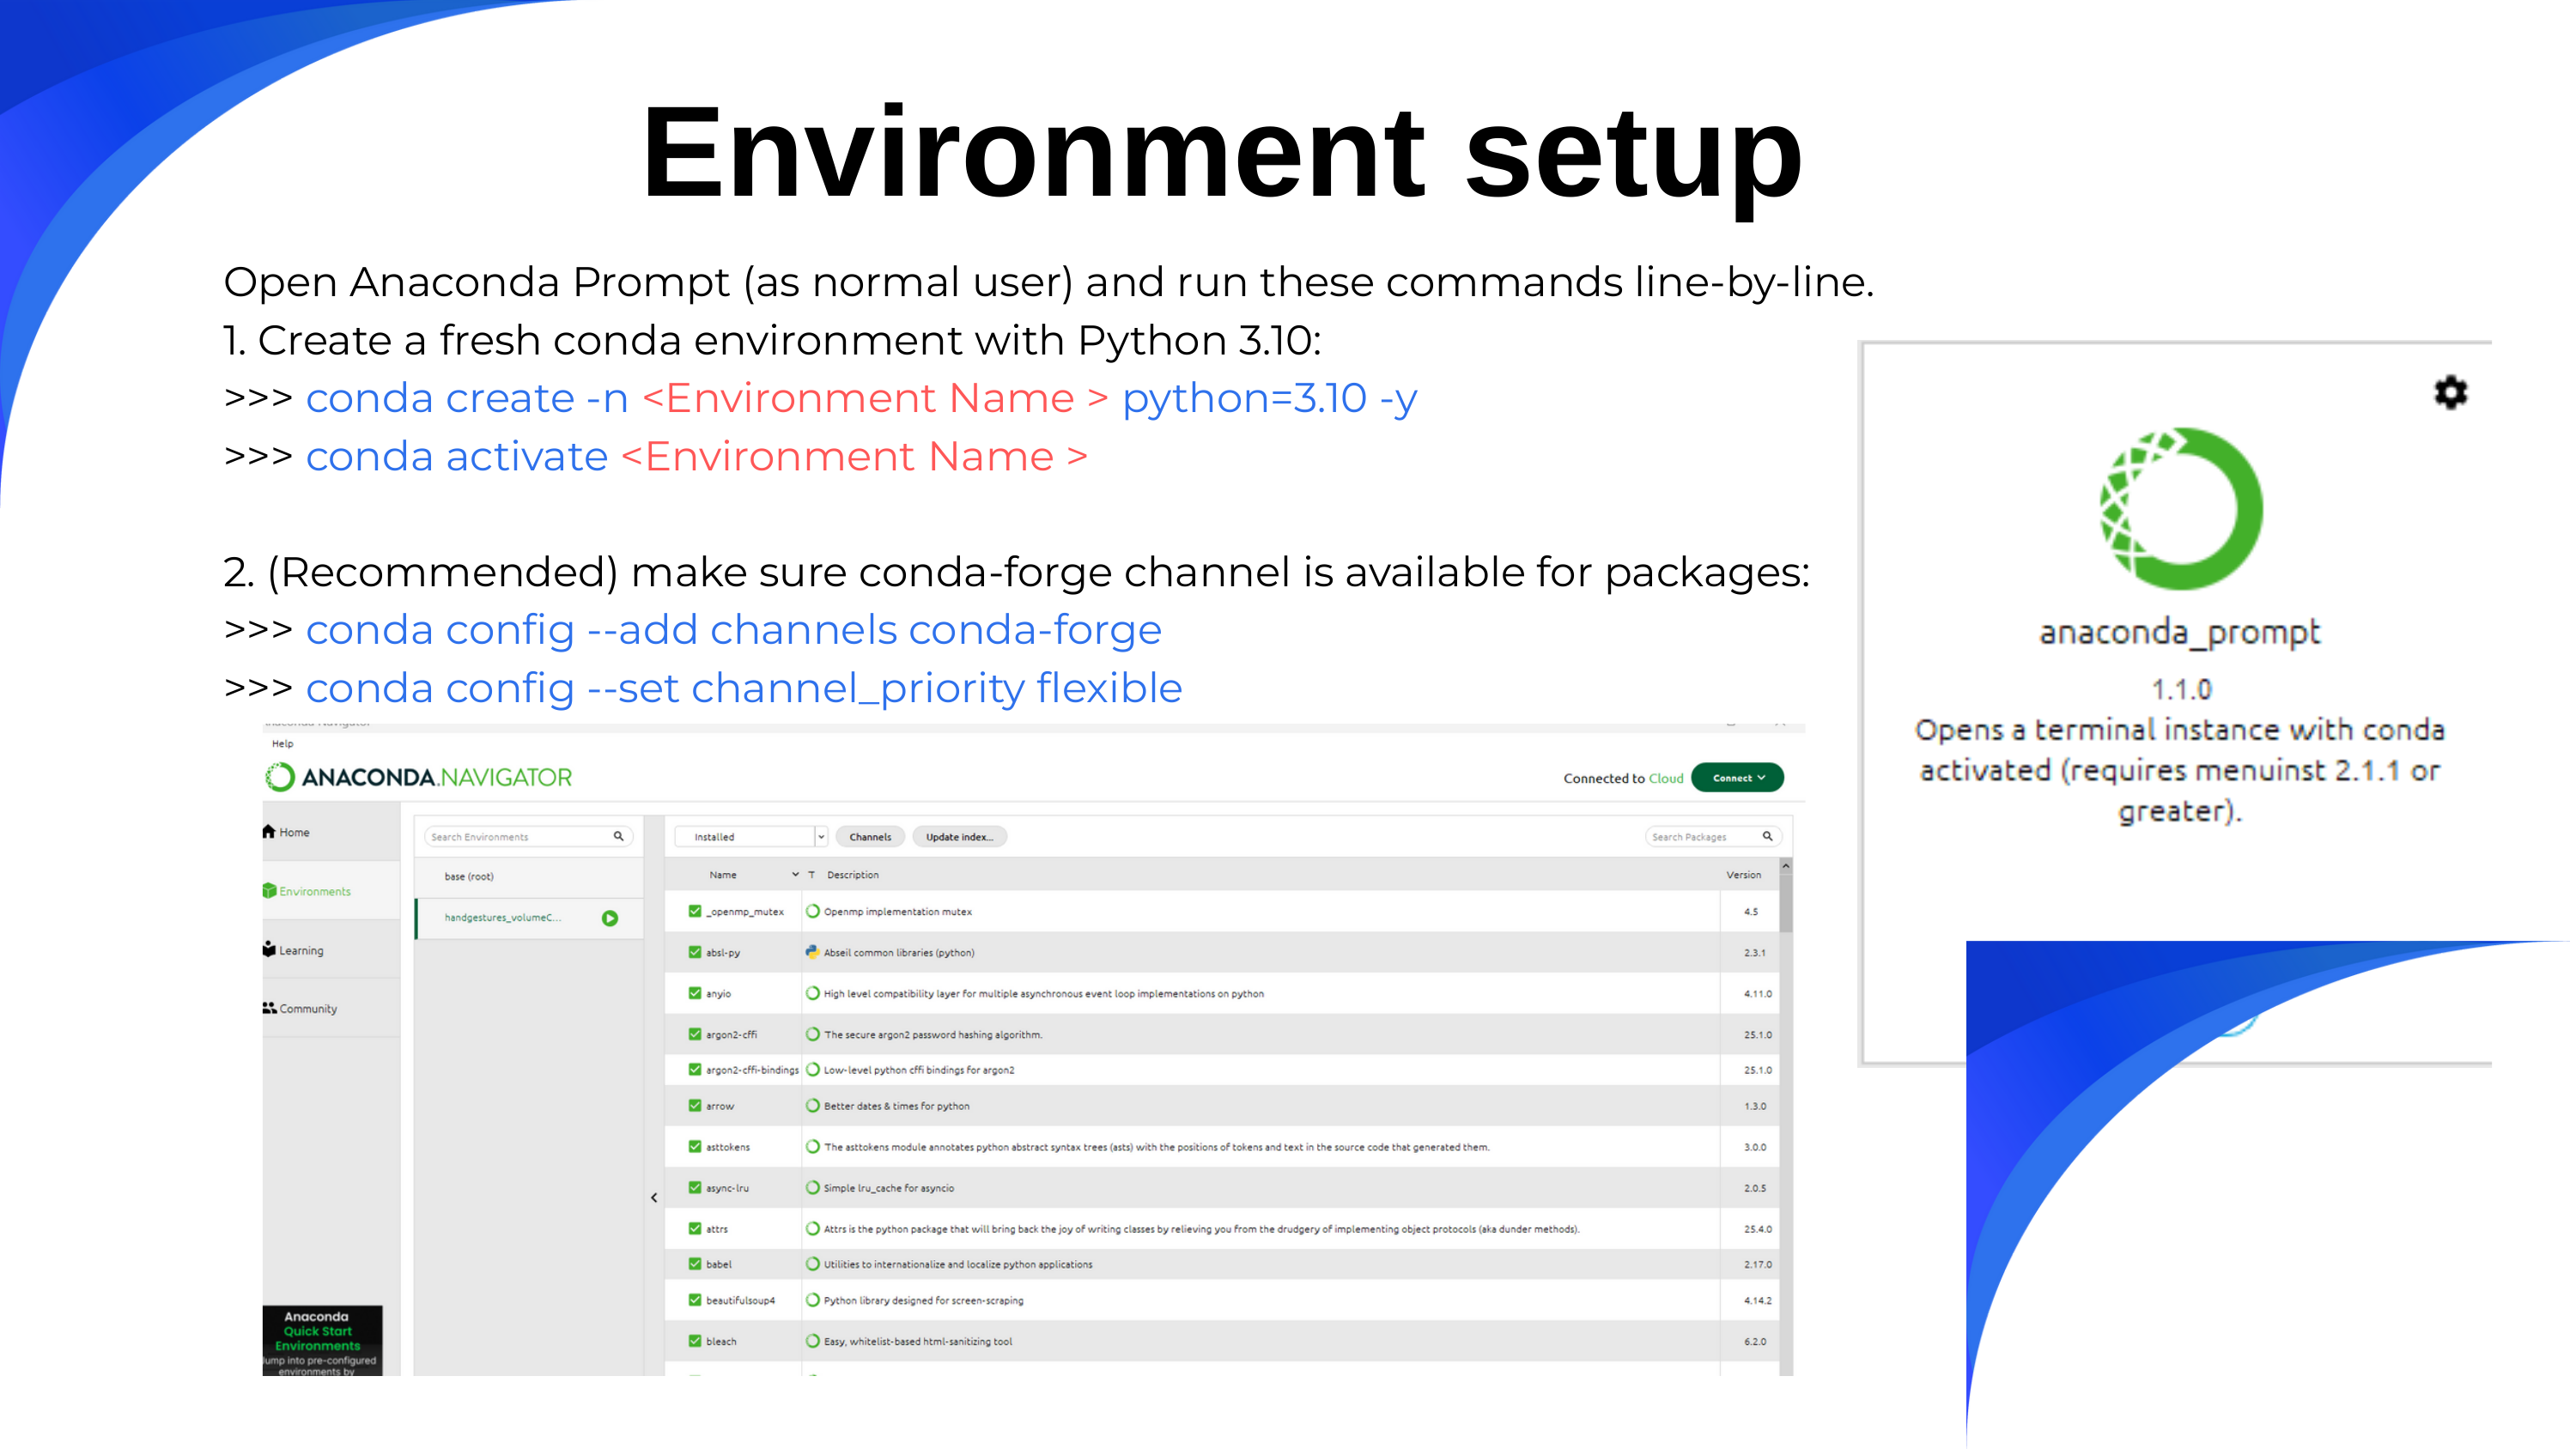

Environment setup
Open Anaconda Prompt (as normal user) and run these commands line-by-line.
1. Create a fresh conda environment with Python 3.10:
>>> conda create -n <Environment Name > python=3.10 -y
>>> conda activate <Environment Name >

2. (Recommended) make sure conda-forge channel is available for packages:
>>> conda config --add channels conda-forge
>>> conda config --set channel_priority flexible

3